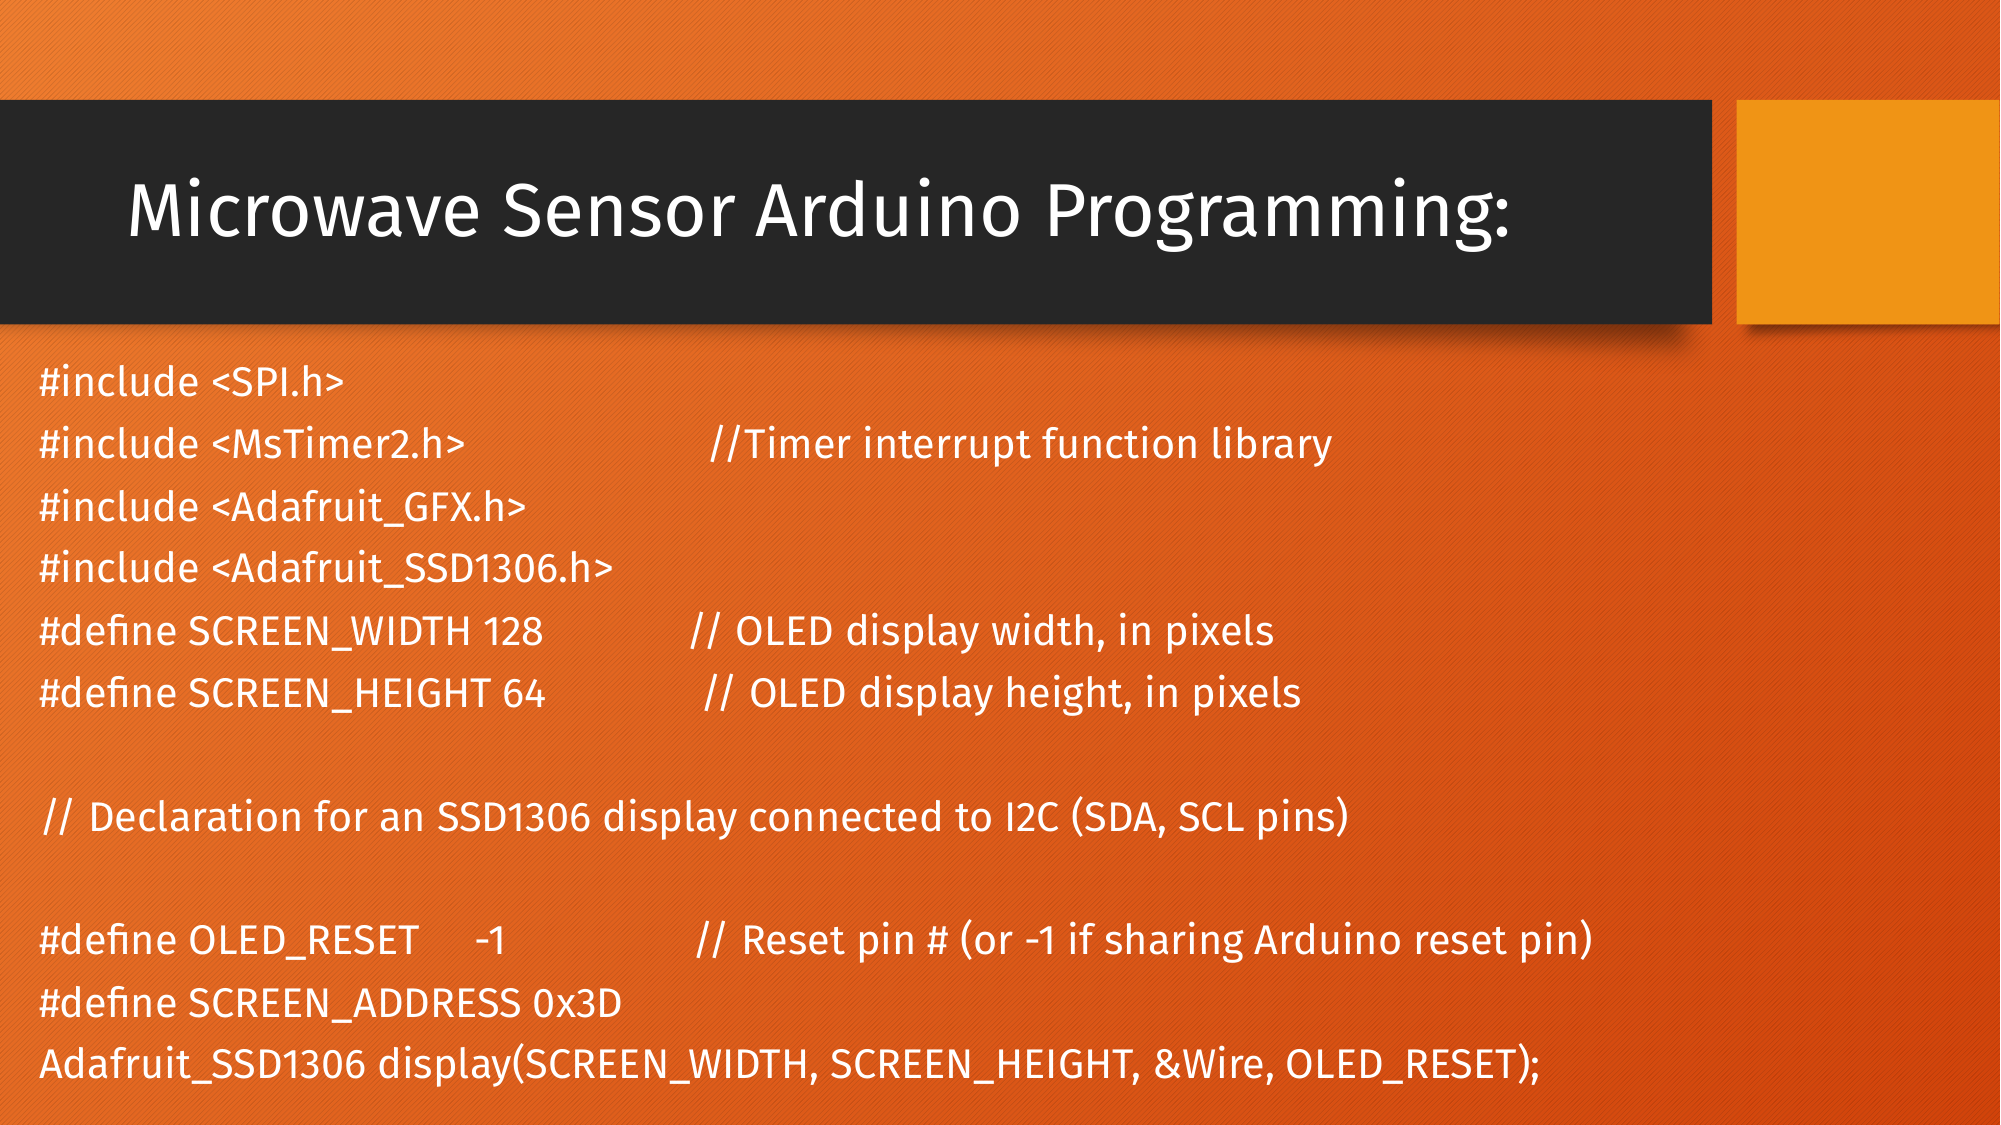

# Microwave Sensor Arduino Programming:
#include <SPI.h>
#include <MsTimer2.h>                      //Timer interrupt function library
#include <Adafruit_GFX.h>
#include <Adafruit_SSD1306.h>
#define SCREEN_WIDTH 128             // OLED display width, in pixels
#define SCREEN_HEIGHT 64              // OLED display height, in pixels

// Declaration for an SSD1306 display connected to I2C (SDA, SCL pins)

#define OLED_RESET     -1                 // Reset pin # (or -1 if sharing Arduino reset pin)
#define SCREEN_ADDRESS 0x3D
Adafruit_SSD1306 display(SCREEN_WIDTH, SCREEN_HEIGHT, &Wire, OLED_RESET);